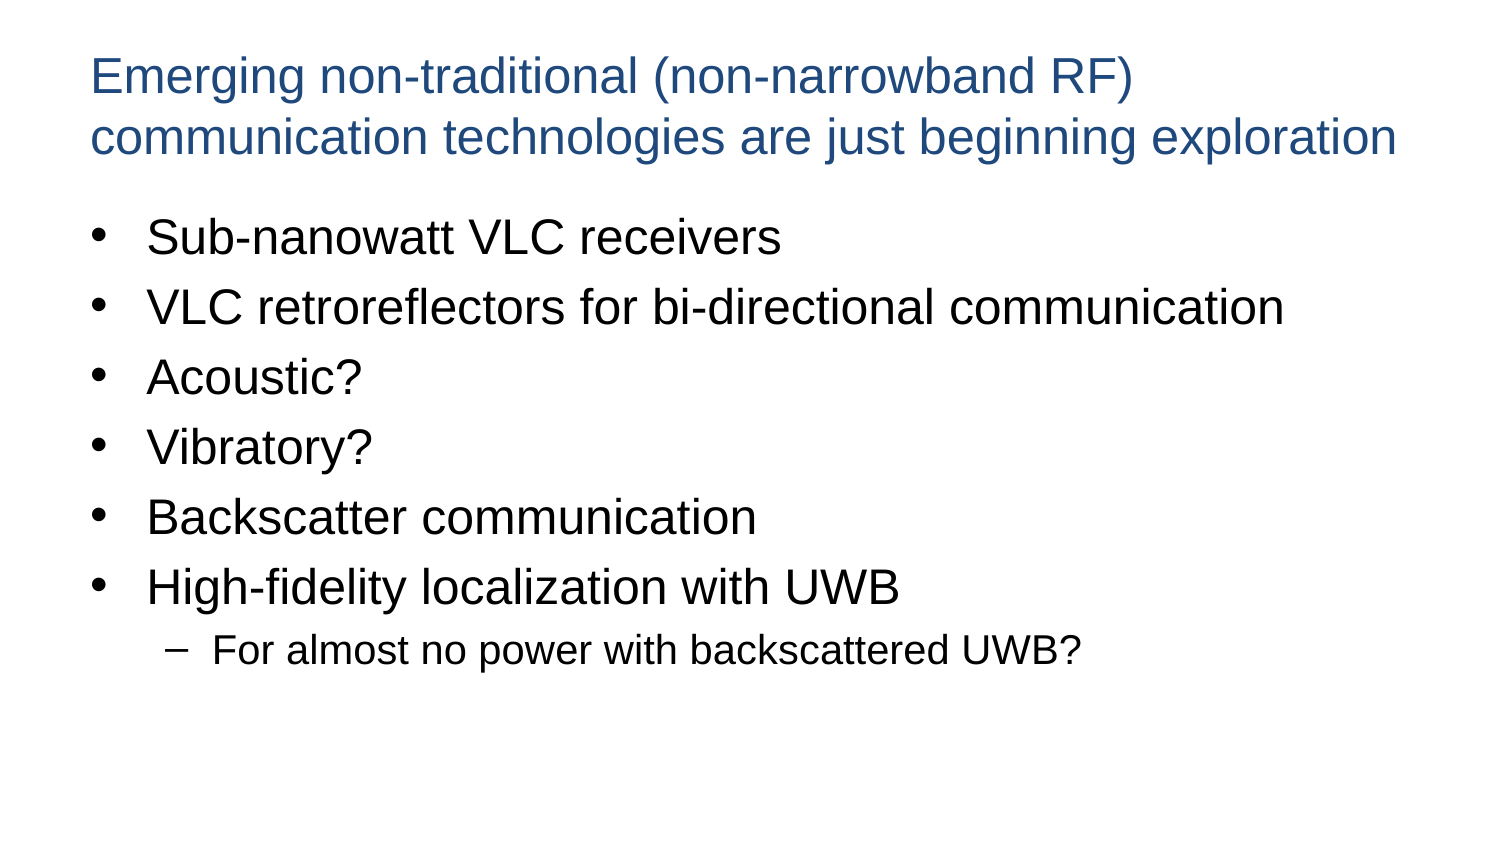

# Emerging non-traditional (non-narrowband RF) communication technologies are just beginning exploration
Sub-nanowatt VLC receivers
VLC retroreflectors for bi-directional communication
Acoustic?
Vibratory?
Backscatter communication
High-fidelity localization with UWB
For almost no power with backscattered UWB?